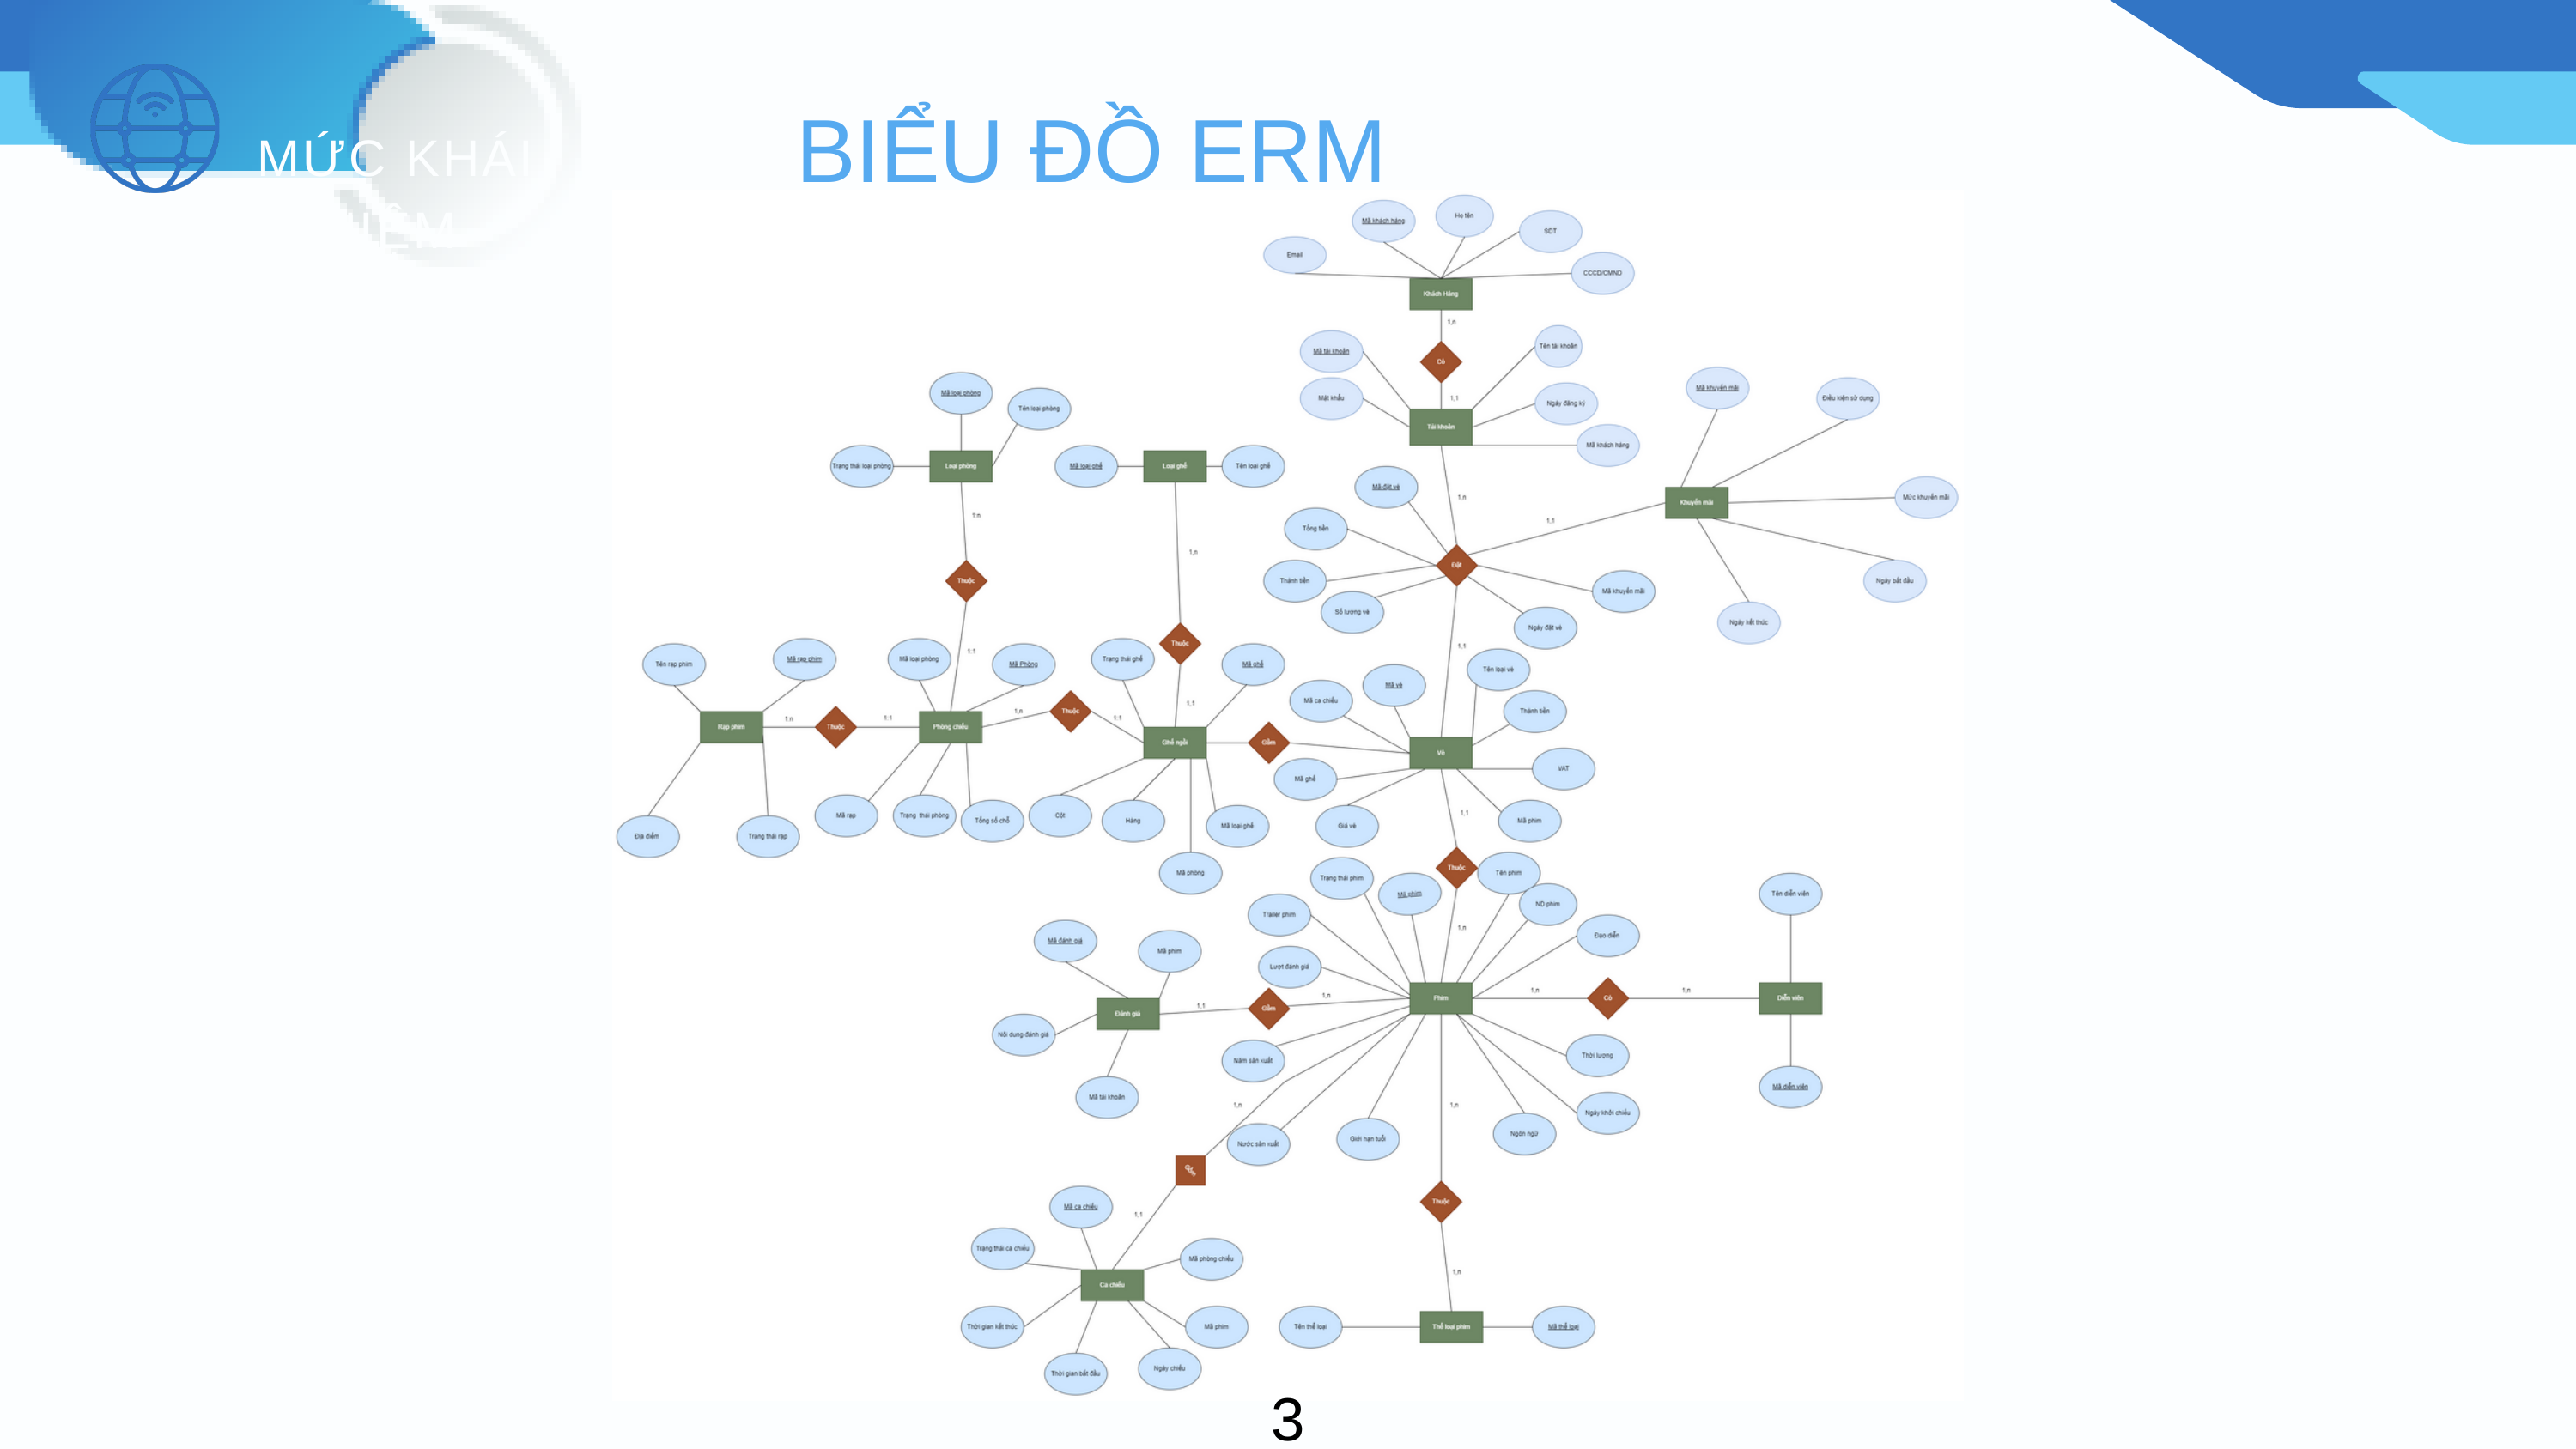

BIỂU ĐỒ ERM
 MỨC KHÁI NIỆM

30